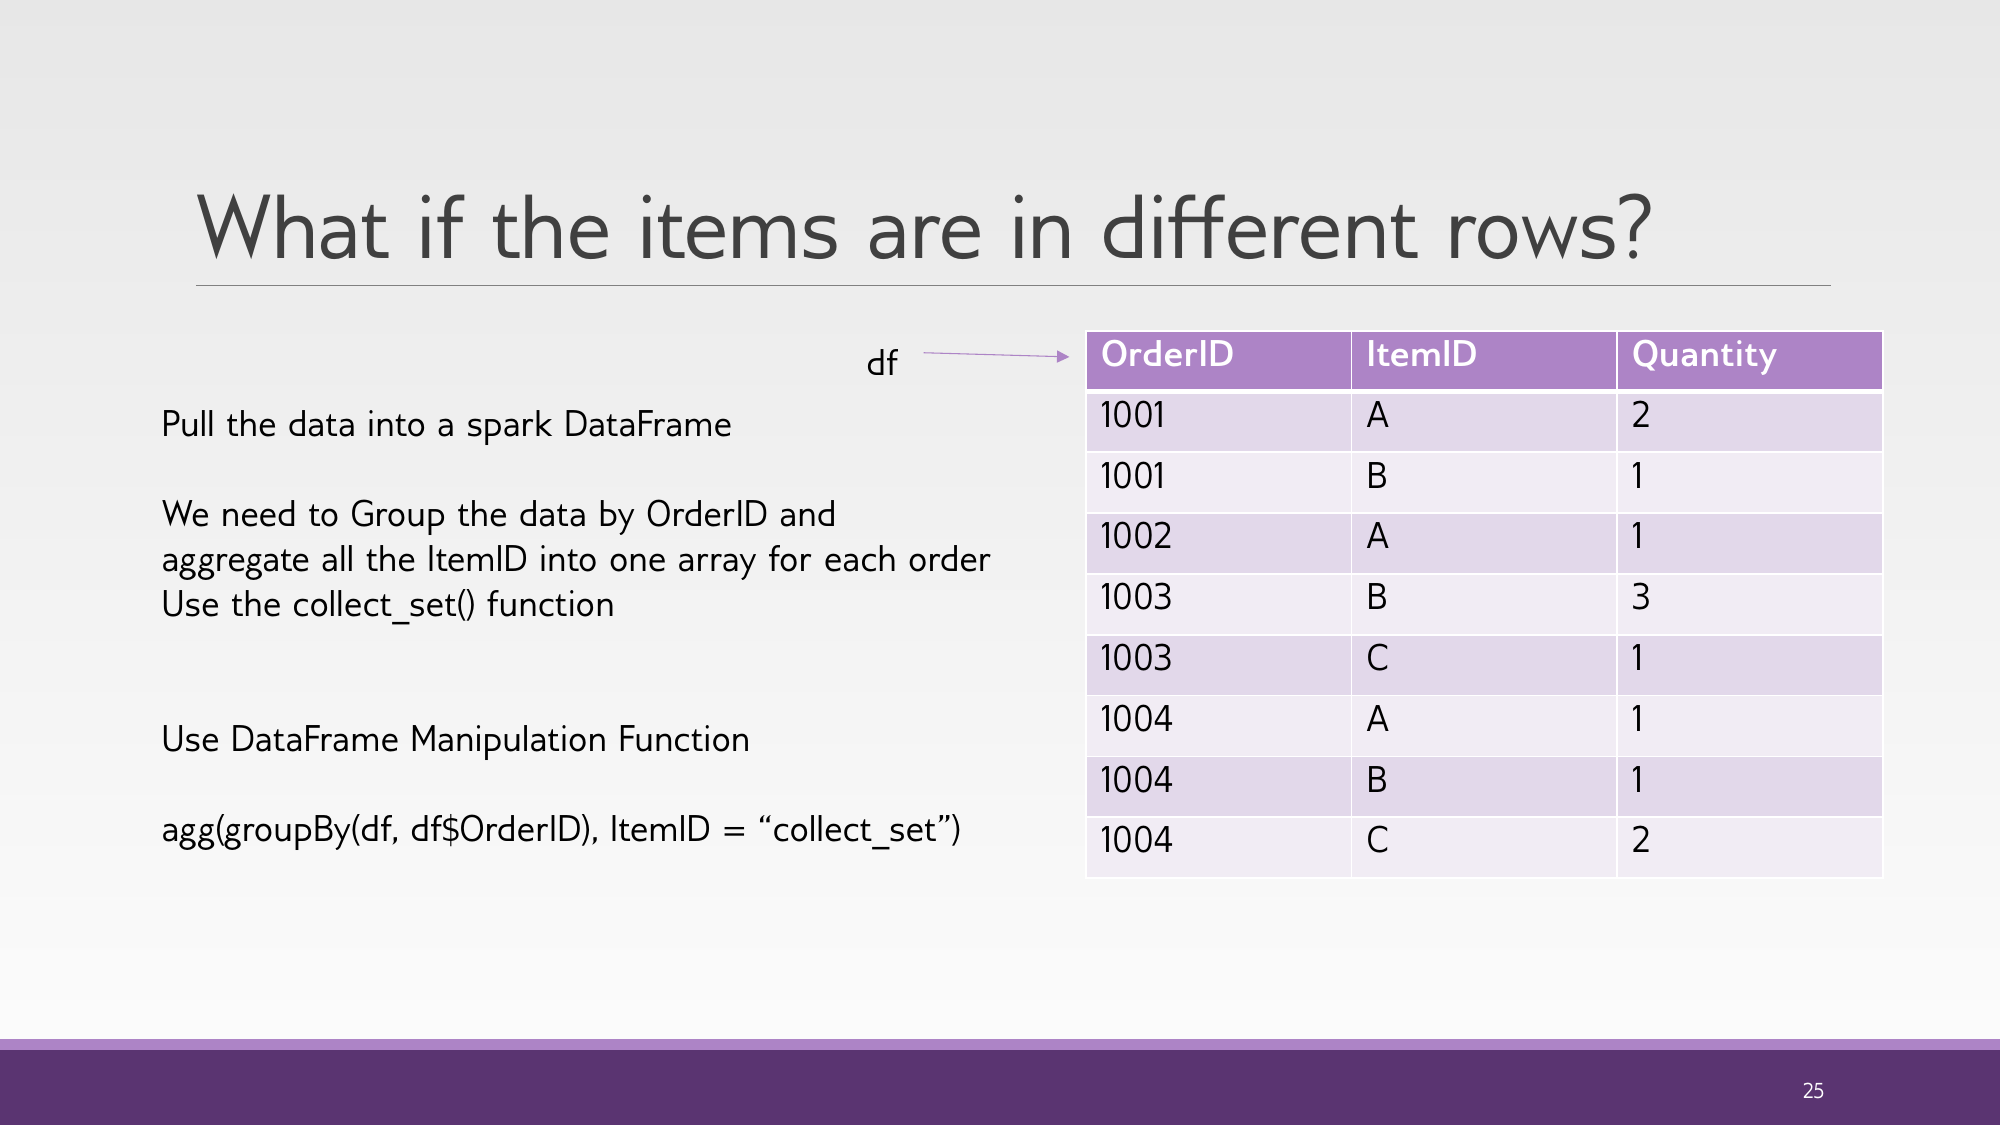

# What if the items are in different rows?
df
| OrderID | ItemID | Quantity |
| --- | --- | --- |
| 1001 | A | 2 |
| 1001 | B | 1 |
| 1002 | A | 1 |
| 1003 | B | 3 |
| 1003 | C | 1 |
| 1004 | A | 1 |
| 1004 | B | 1 |
| 1004 | C | 2 |
Pull the data into a spark DataFrame

We need to Group the data by OrderID and
aggregate all the ItemID into one array for each order
Use the collect_set() function

Use DataFrame Manipulation Function

agg(groupBy(df, df$OrderID), ItemID = “collect_set”)
25